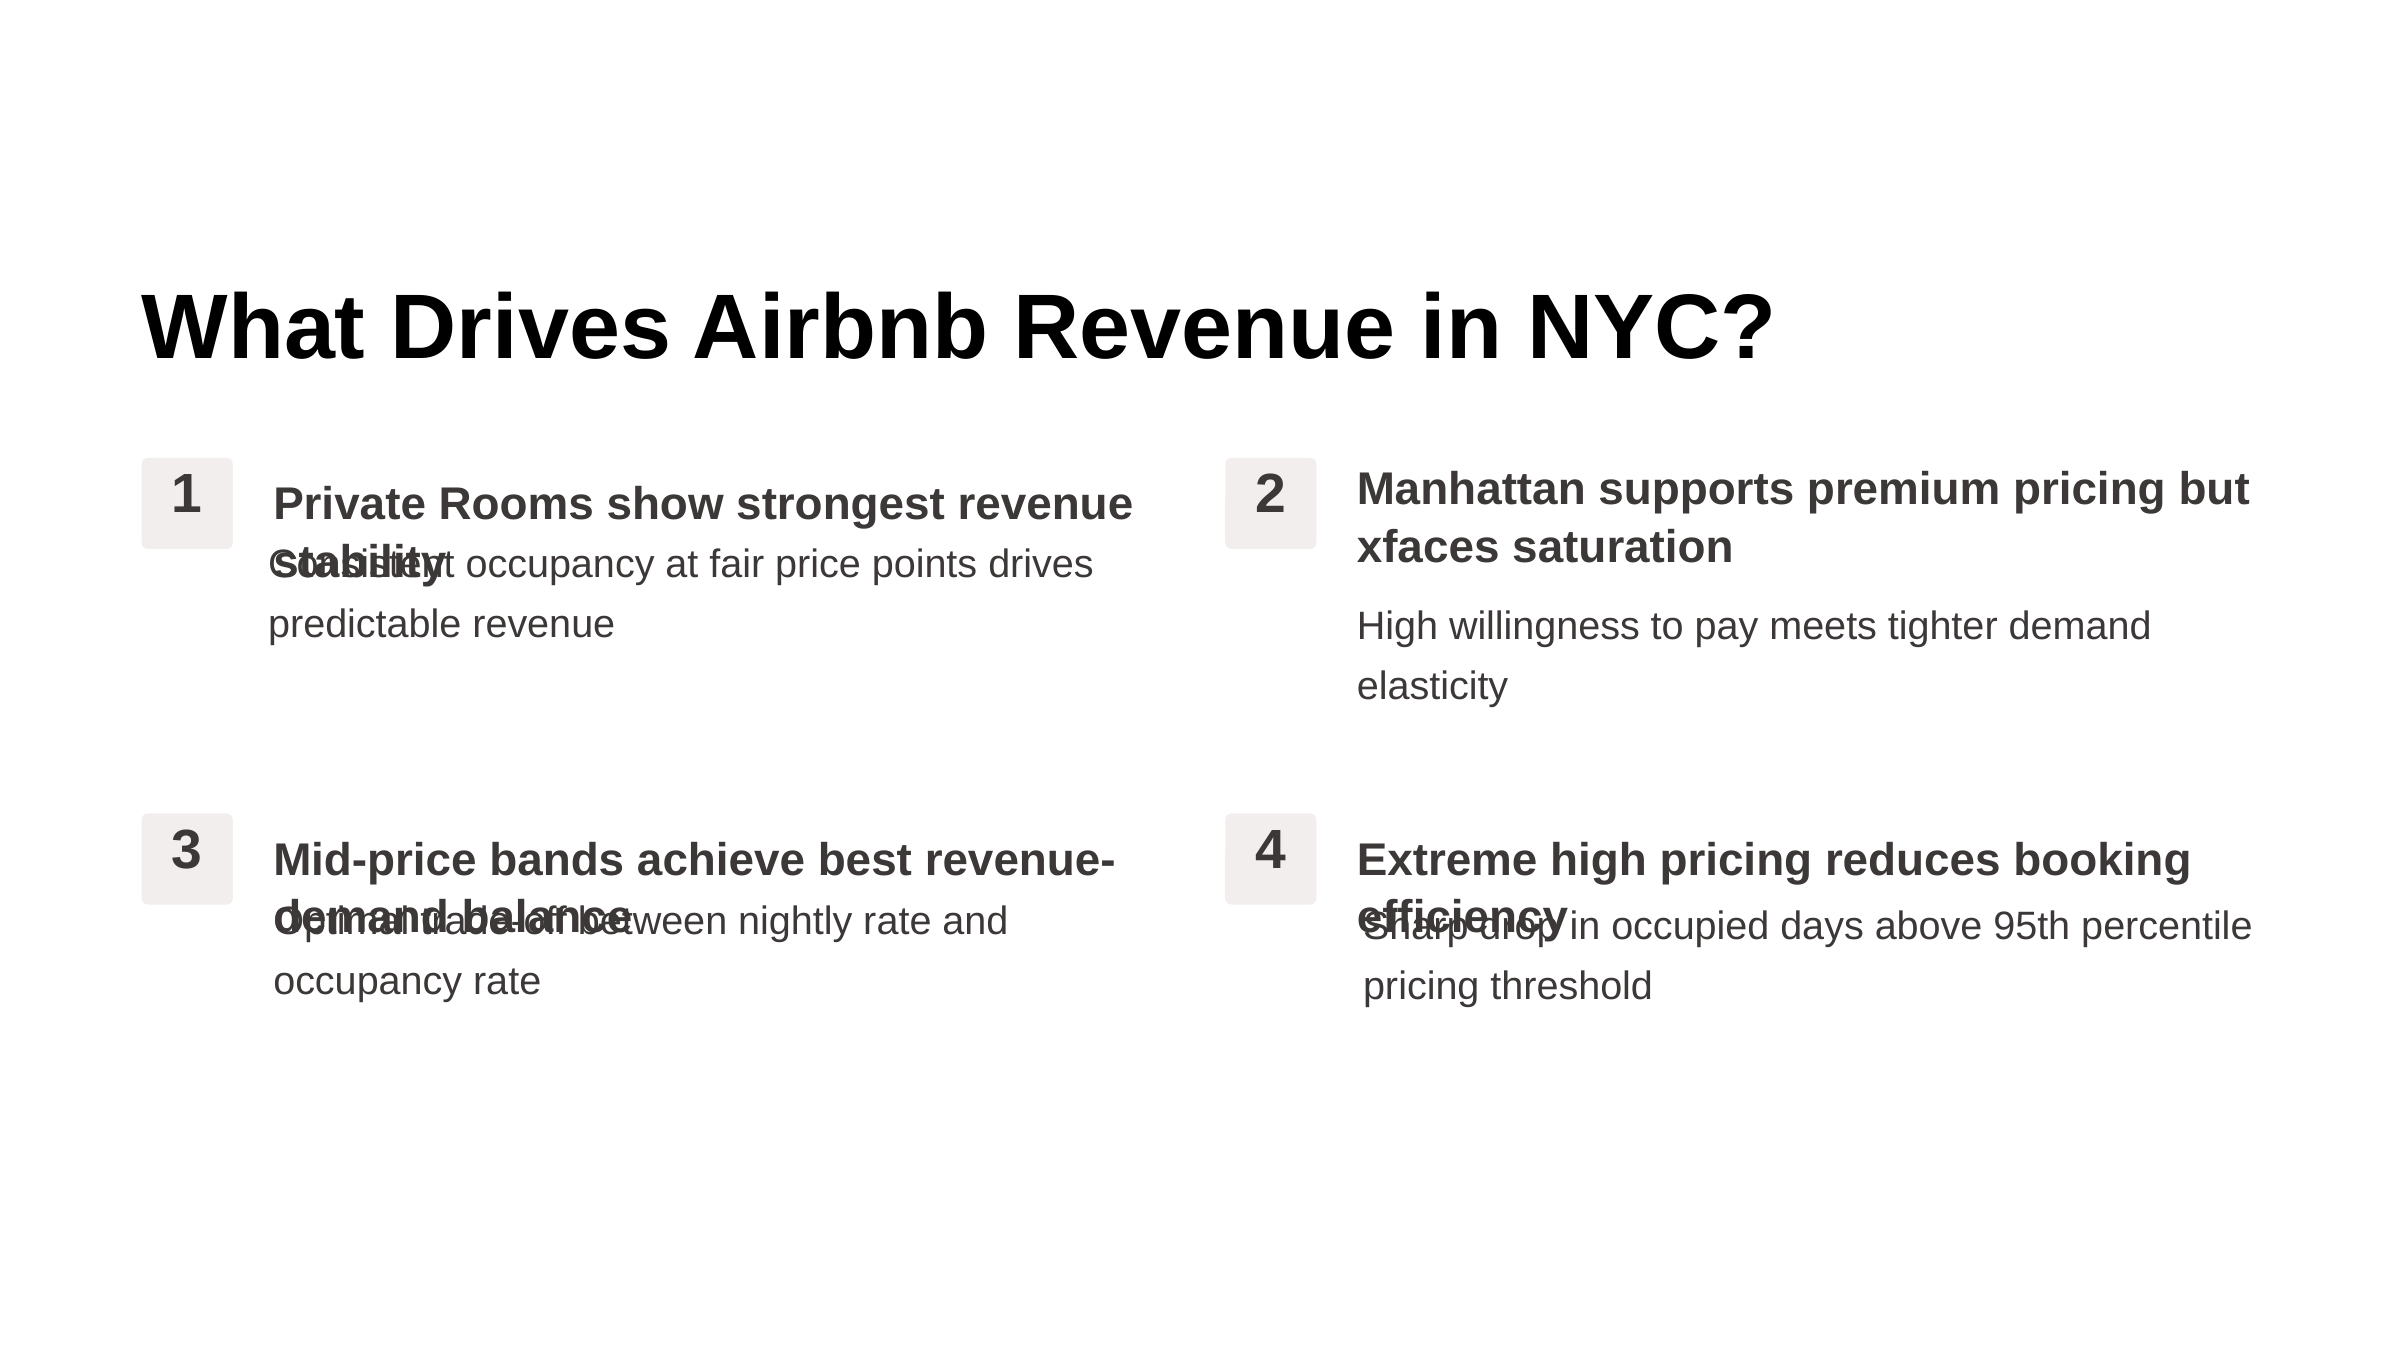

What Drives Airbnb Revenue in NYC?
Manhattan supports premium pricing but xfaces saturation

1
2
Private Rooms show strongest revenue stability
Consistent occupancy at fair price points drives predictable revenue
High willingness to pay meets tighter demand elasticity

3
4
Mid-price bands achieve best revenue-demand balance
Extreme high pricing reduces booking efficiency
Optimal trade-off between nightly rate and occupancy rate
Sharp drop in occupied days above 95th percentile pricing threshold